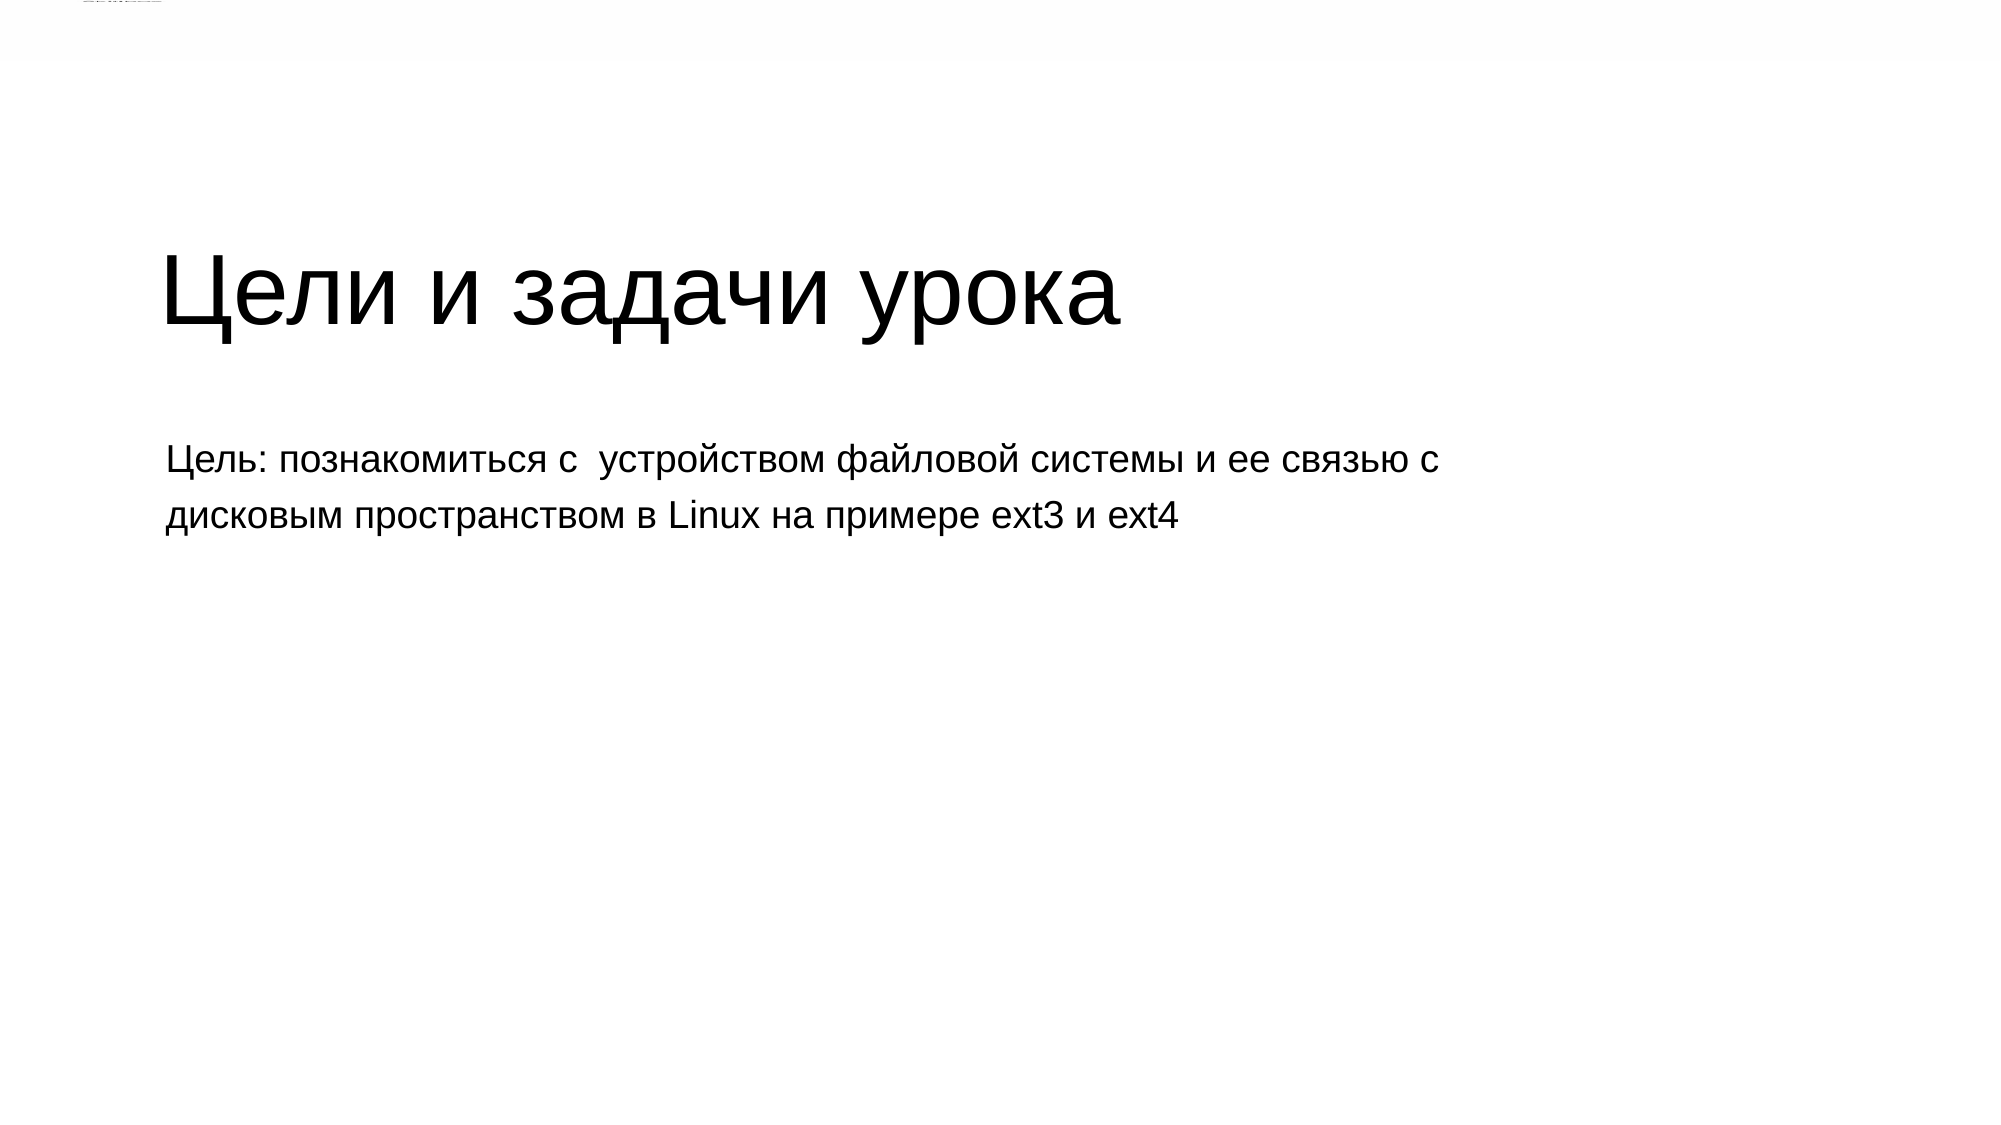

Цели и задачи урока
Цель: познакомиться с устройством файловой системы и ее связью с
дисковым пространством в Linux на примере ext3 и ext4